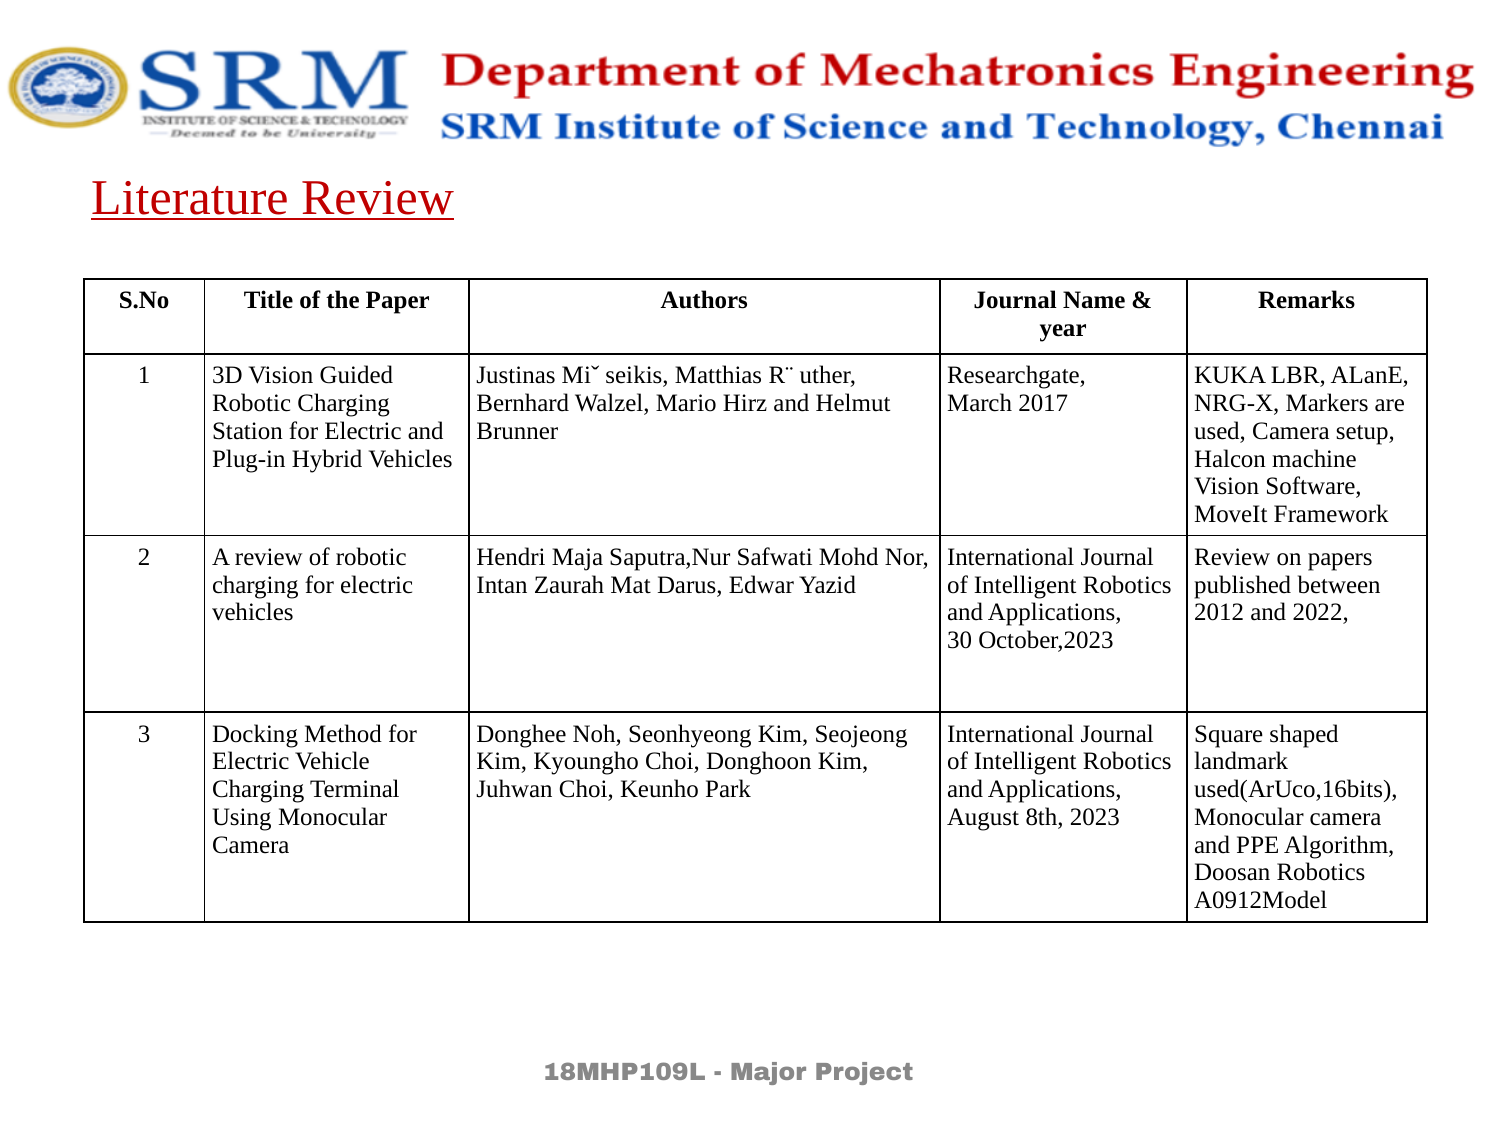

# Literature Review
| S.No | Title of the Paper | Authors | Journal Name & year | Remarks |
| --- | --- | --- | --- | --- |
| 1 | 3D Vision Guided Robotic Charging Station for Electric and Plug-in Hybrid Vehicles | Justinas Miˇ seikis, Matthias R¨ uther, Bernhard Walzel, Mario Hirz and Helmut Brunner | Researchgate, March 2017 | KUKA LBR, ALanE, NRG-X, Markers are used, Camera setup, Halcon machine Vision Software, MoveIt Framework |
| 2 | A review of robotic charging for electric vehicles | Hendri Maja Saputra,Nur Safwati Mohd Nor, Intan Zaurah Mat Darus, Edwar Yazid | International Journal of Intelligent Robotics and Applications, 30 October,2023 | Review on papers published between 2012 and 2022, |
| 3 | Docking Method for Electric Vehicle Charging Terminal Using Monocular Camera | Donghee Noh, Seonhyeong Kim, Seojeong Kim, Kyoungho Choi, Donghoon Kim, Juhwan Choi, Keunho Park | International Journal of Intelligent Robotics and Applications, August 8th, 2023 | Square shaped landmark used(ArUco,16bits), Monocular camera and PPE Algorithm, Doosan Robotics A0912Model |
18MHP109L - Major Project